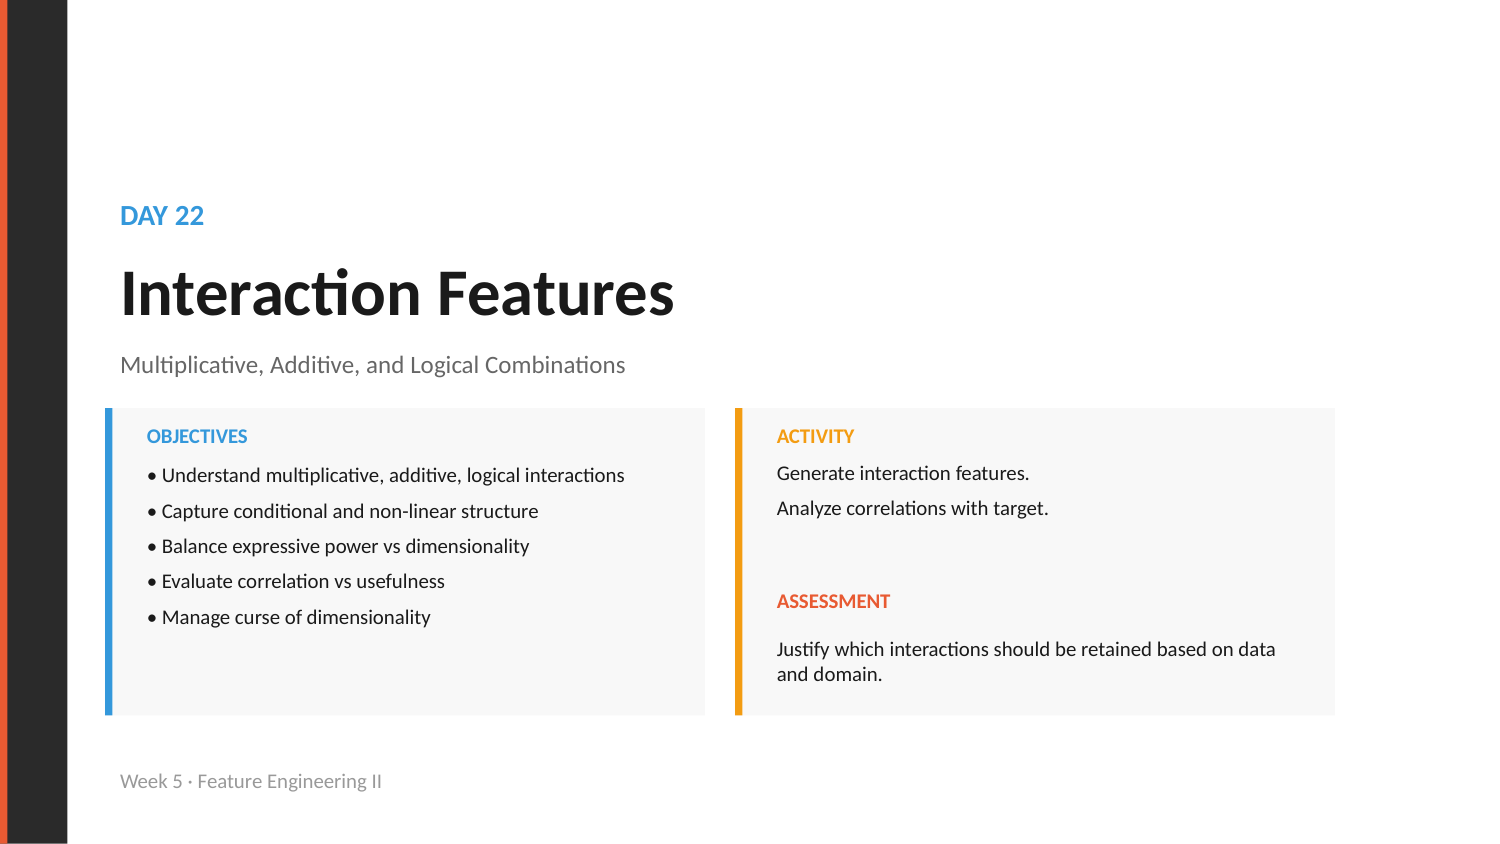

DAY 22
Interaction Features
Multiplicative, Additive, and Logical Combinations

OBJECTIVES
ACTIVITY
• Understand multiplicative, additive, logical interactions
• Capture conditional and non-linear structure
• Balance expressive power vs dimensionality
• Evaluate correlation vs usefulness
• Manage curse of dimensionality
Generate interaction features.
Analyze correlations with target.
ASSESSMENT
Justify which interactions should be retained based on data and domain.
Week 5 · Feature Engineering II